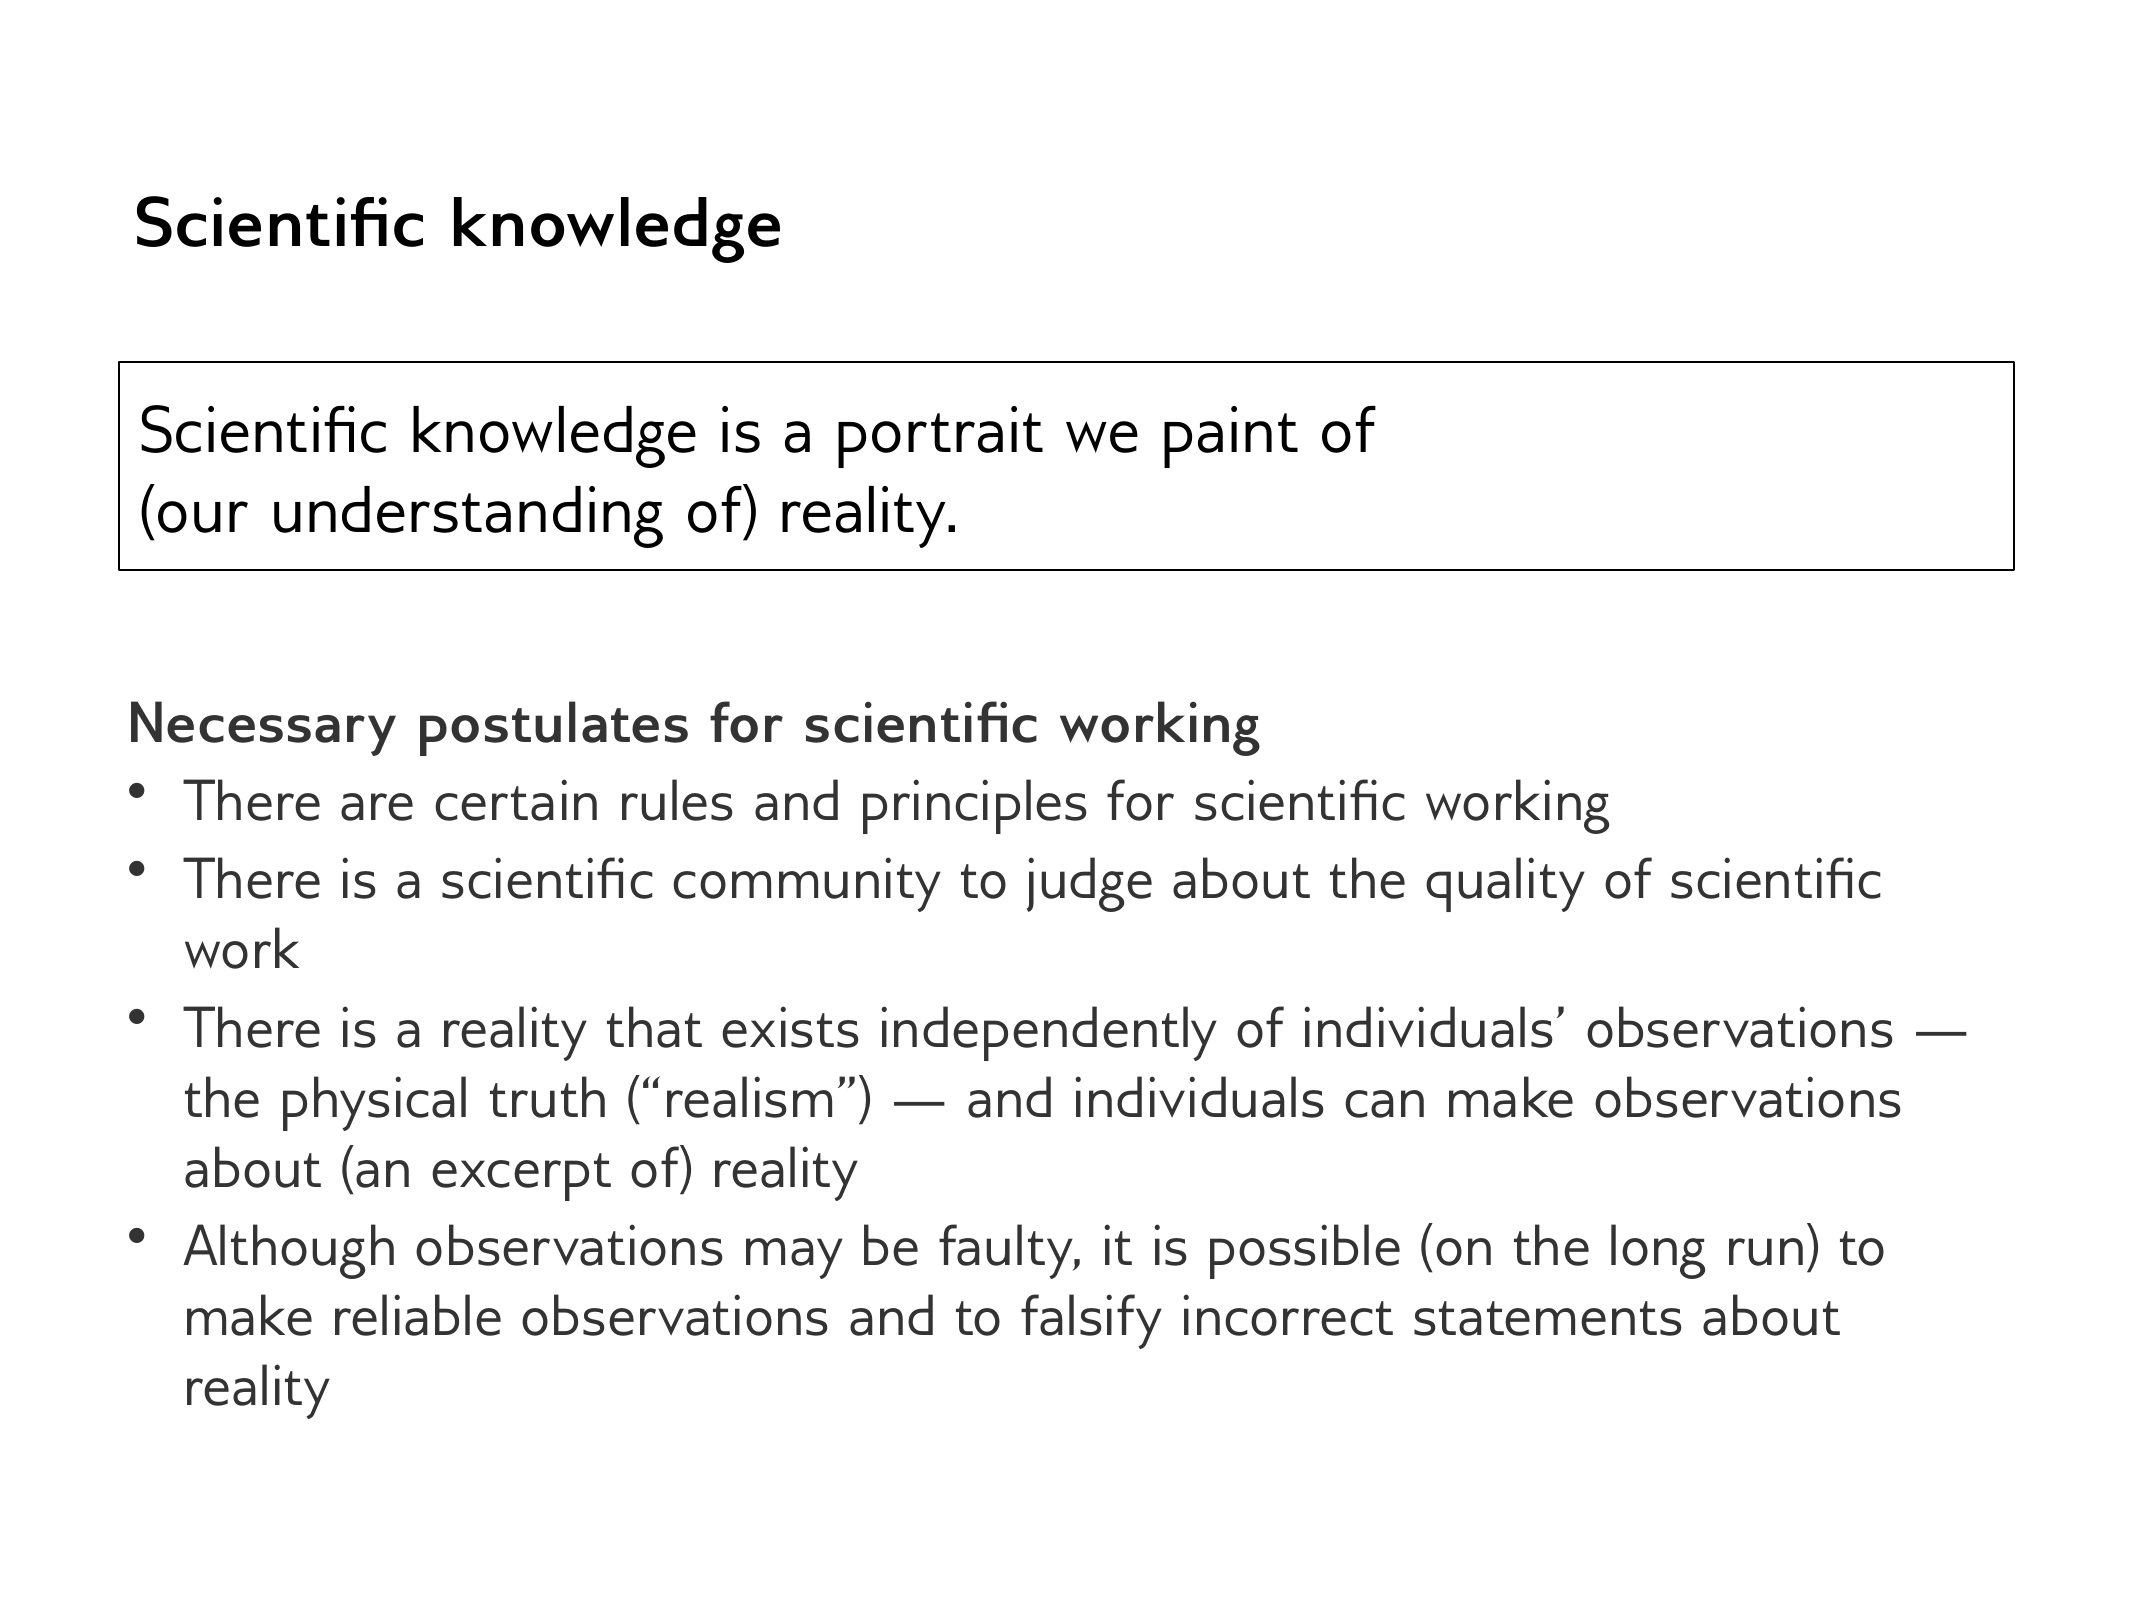

# Scientific knowledge

Necessary postulates for scientific working
There are certain rules and principles for scientific working
There is a scientific community to judge about the quality of scientific work
There is a reality that exists independently of individuals’ observations — the physical truth (“realism”) — and individuals can make observations about (an excerpt of) reality
Although observations may be faulty, it is possible (on the long run) to make reliable observations and to falsify incorrect statements about reality
Scientific knowledge is a portrait we paint of
(our understanding of) reality.